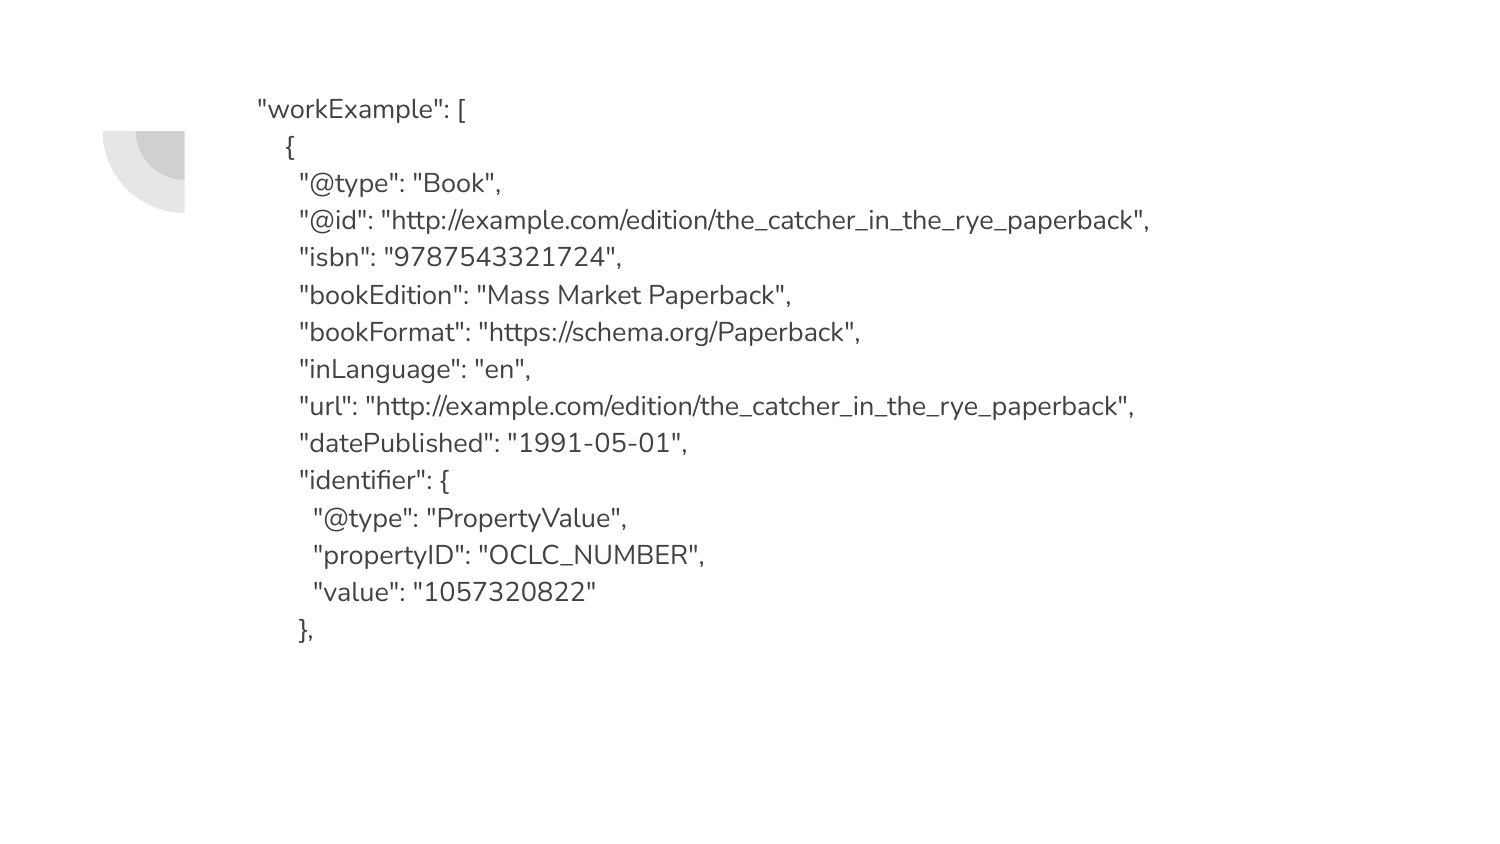

"workExample": [
        {
          "@type": "Book",
          "@id": "http://example.com/edition/the_catcher_in_the_rye_paperback",
          "isbn": "9787543321724",
          "bookEdition": "Mass Market Paperback",
          "bookFormat": "https://schema.org/Paperback",
          "inLanguage": "en",
          "url": "http://example.com/edition/the_catcher_in_the_rye_paperback",
          "datePublished": "1991-05-01",
          "identifier": {
            "@type": "PropertyValue",
            "propertyID": "OCLC_NUMBER",
            "value": "1057320822"
          },